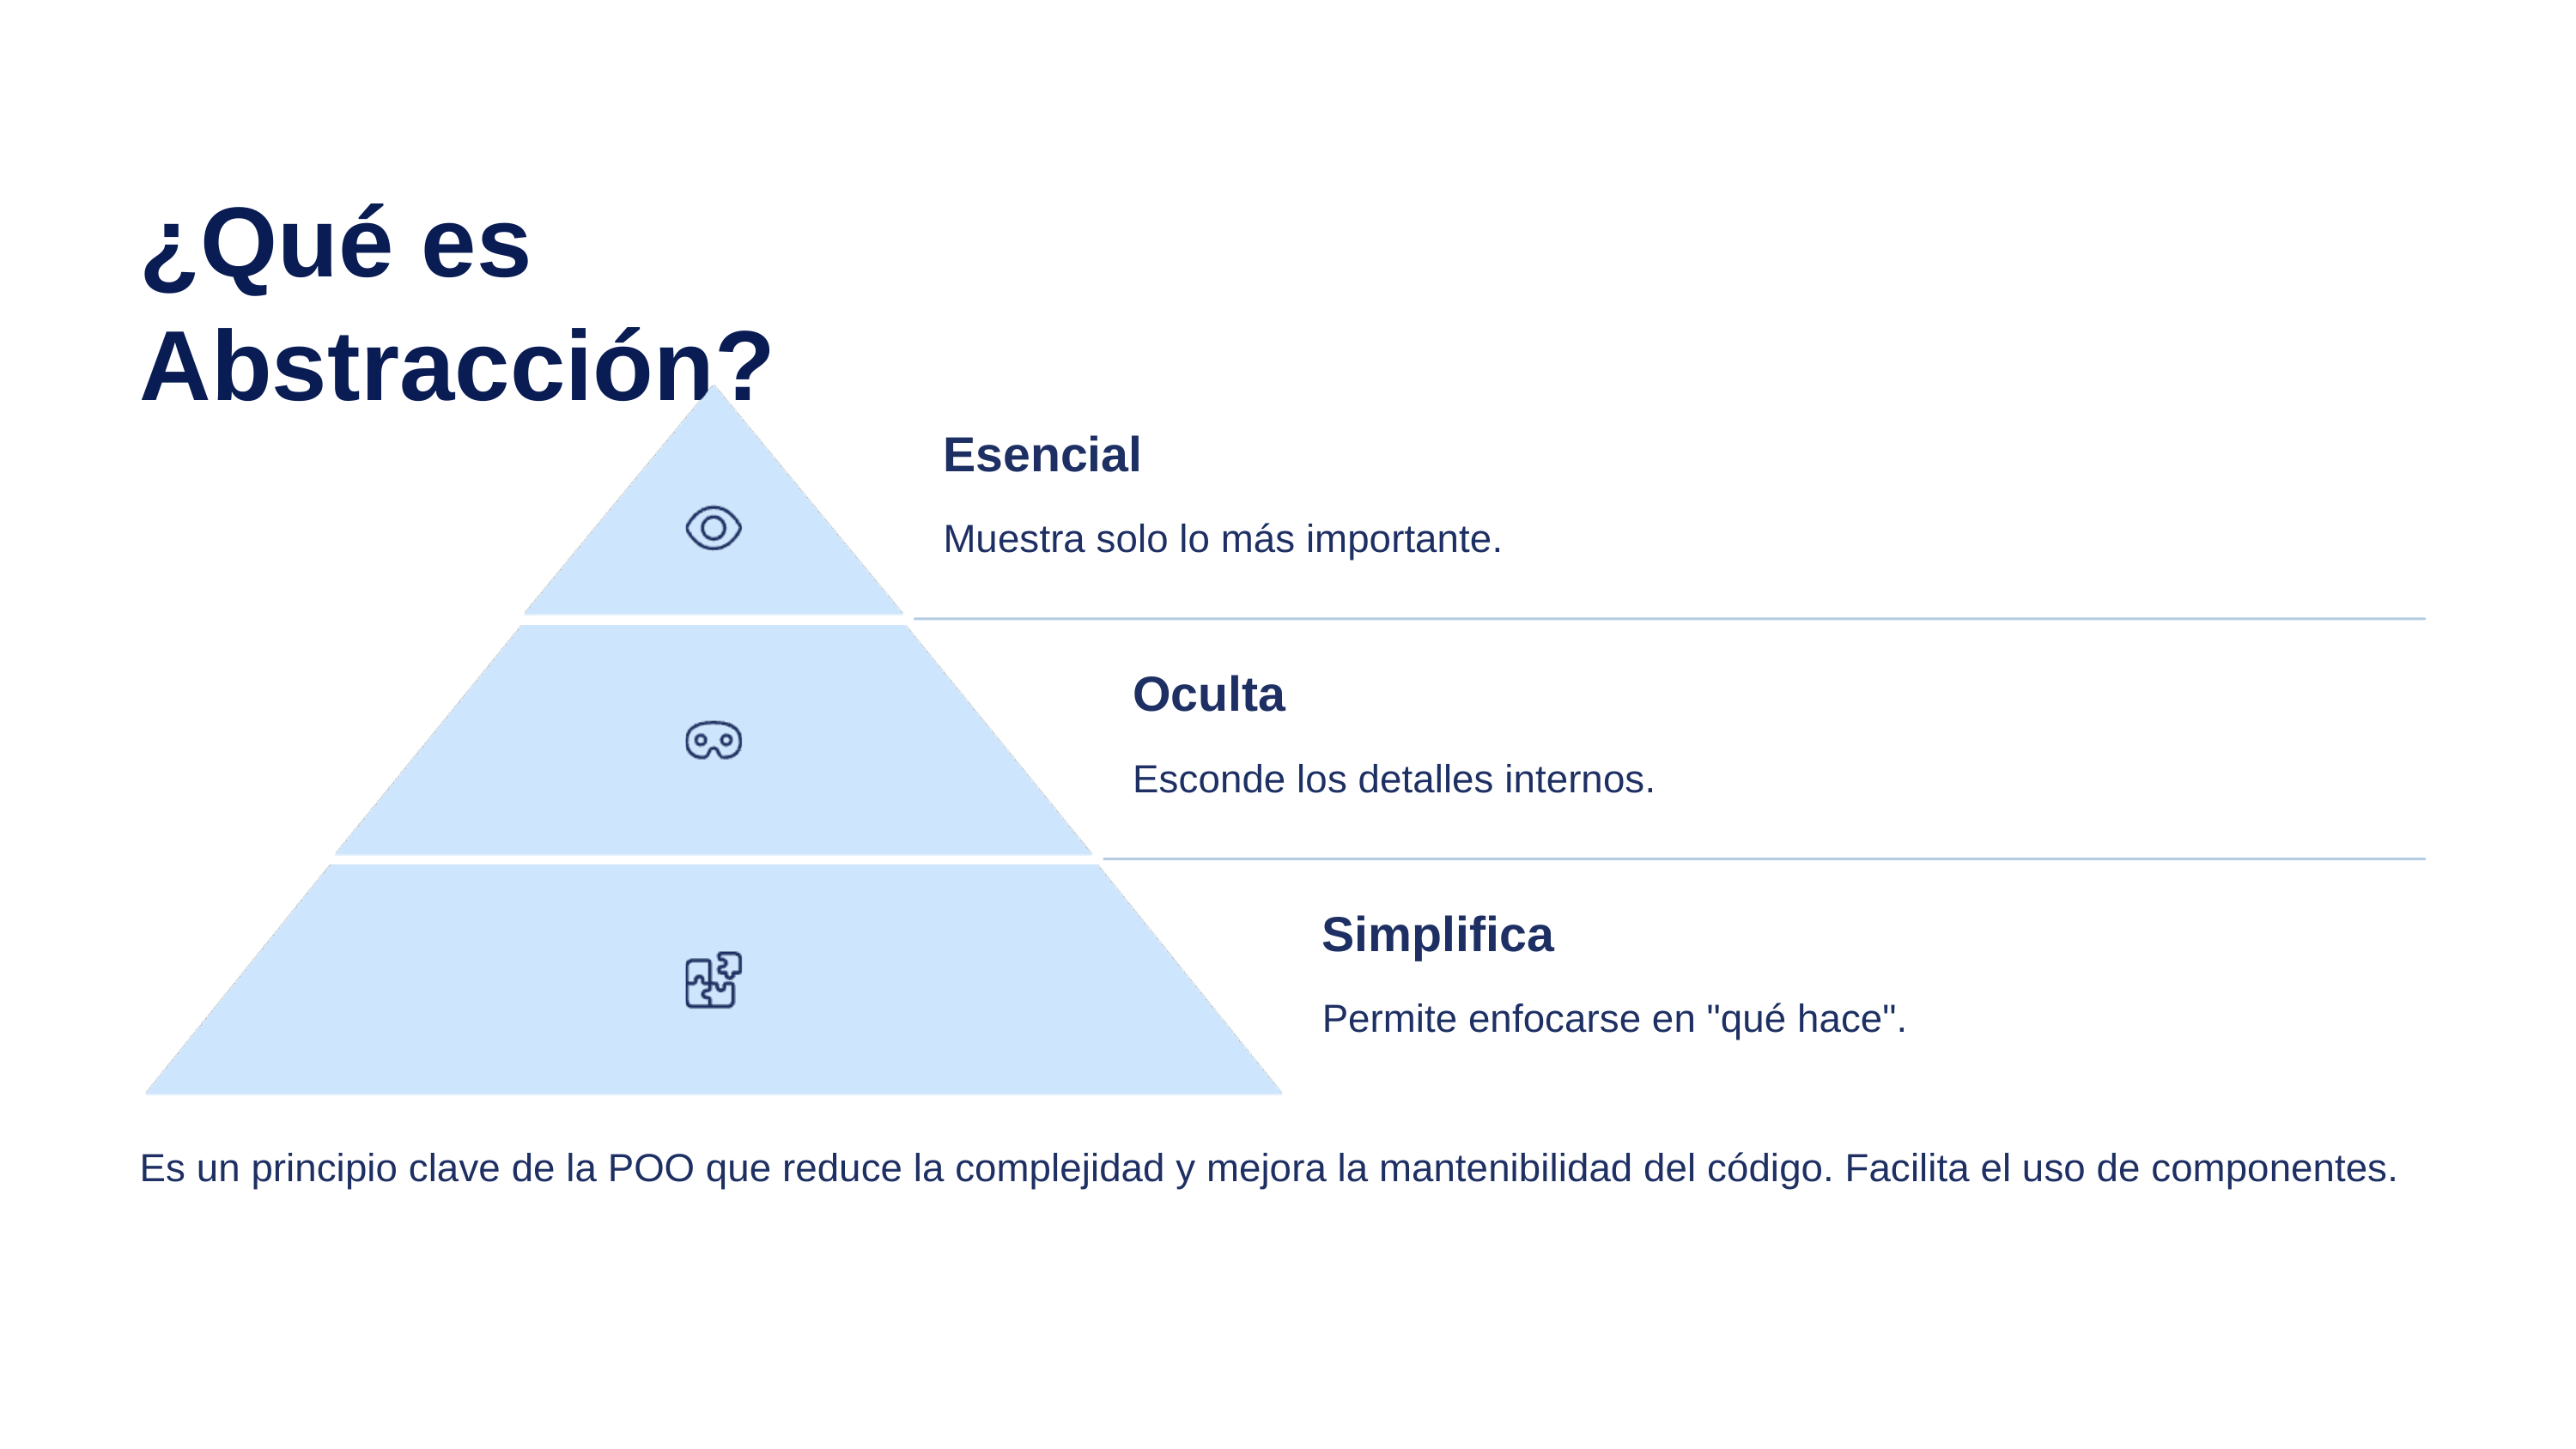

¿Qué es Abstracción?

Esencial

Muestra solo lo más importante.

Oculta

Esconde los detalles internos.

Simplifica

Permite enfocarse en "qué hace".
Es un principio clave de la POO que reduce la complejidad y mejora la mantenibilidad del código. Facilita el uso de componentes.